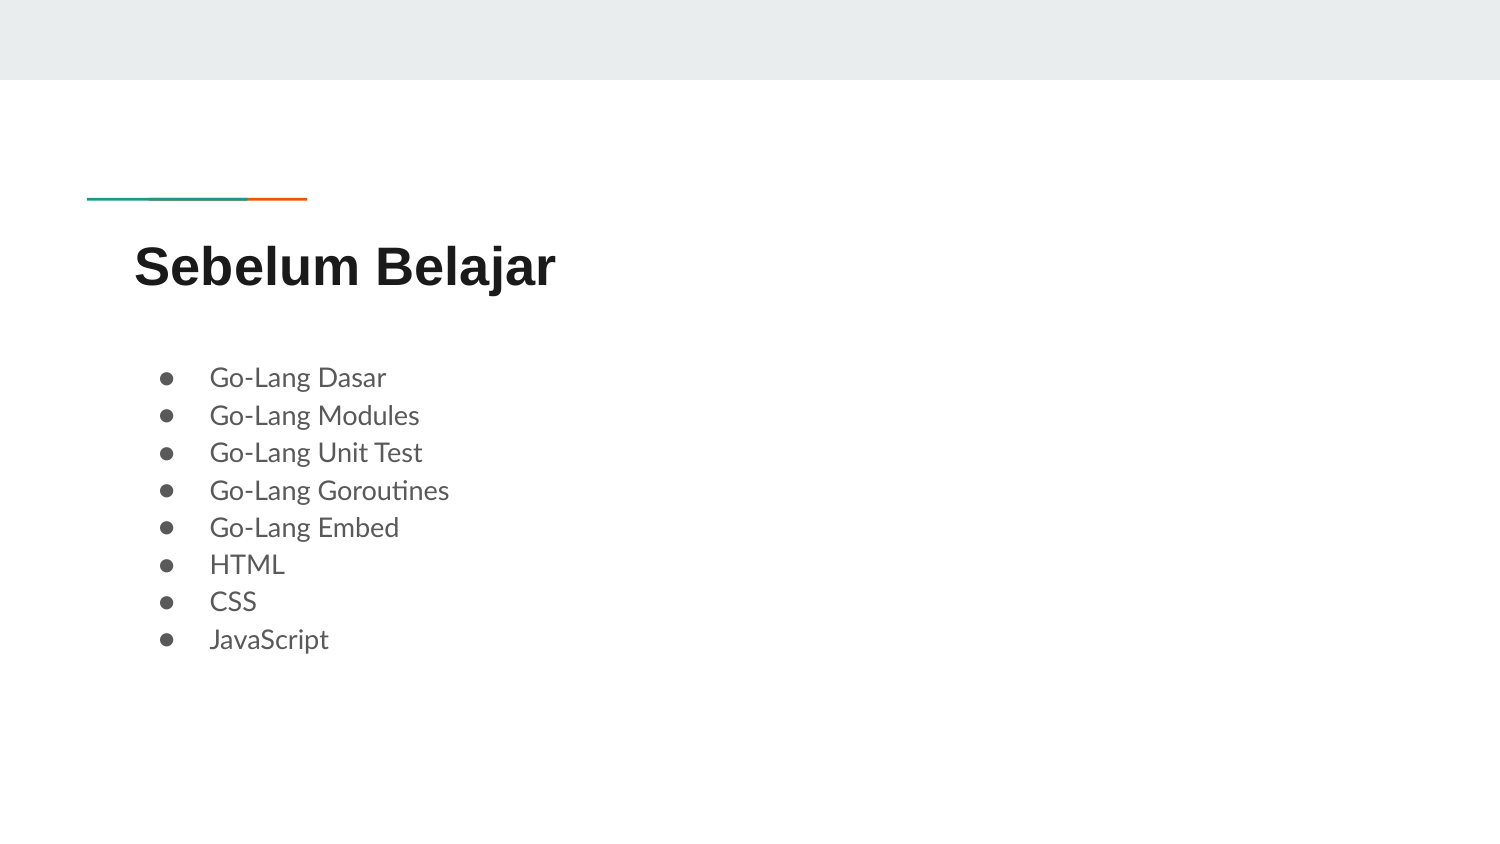

# Sebelum Belajar
Go-Lang Dasar
Go-Lang Modules
Go-Lang Unit Test
Go-Lang Goroutines
Go-Lang Embed
HTML
CSS
JavaScript